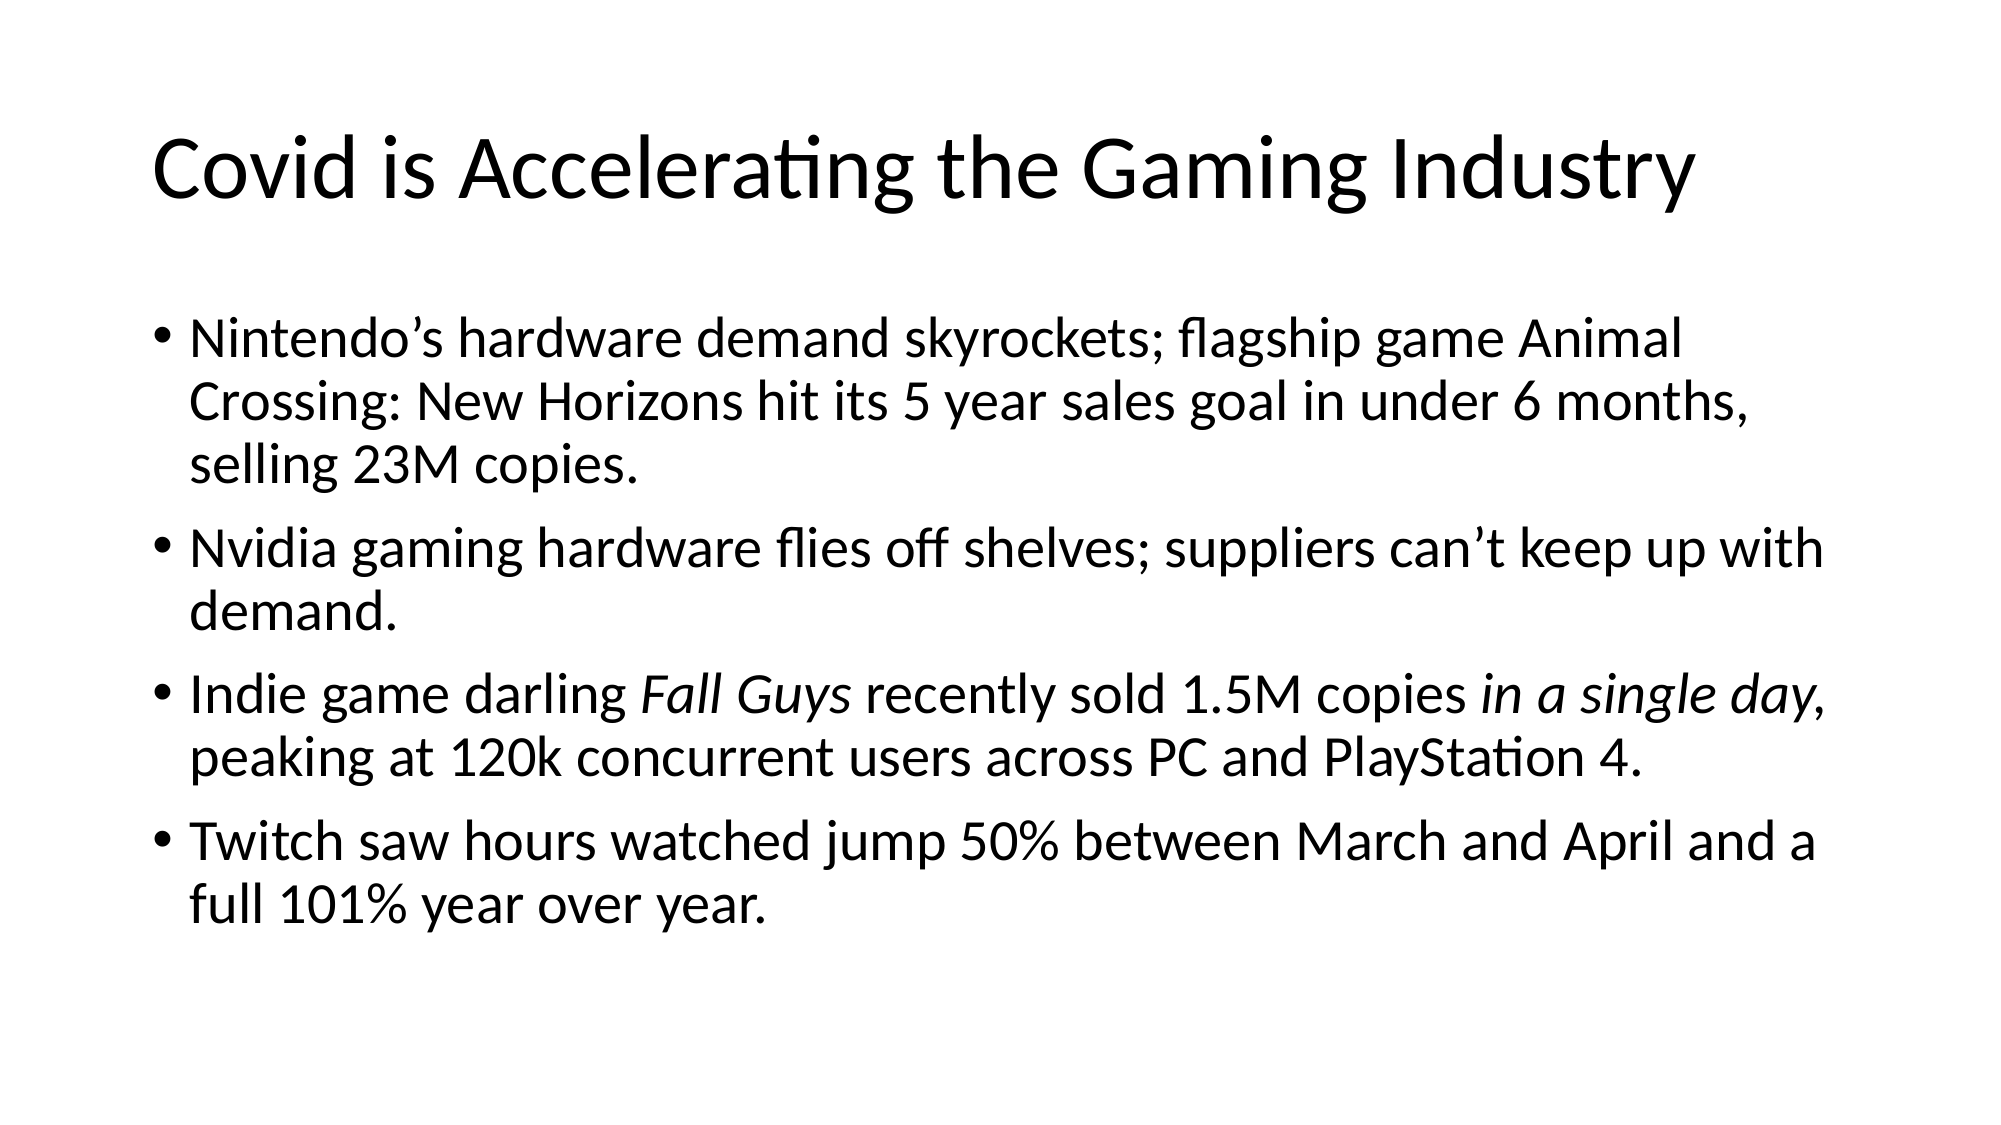

# Covid is Accelerating the Gaming Industry
Nintendo’s hardware demand skyrockets; flagship game Animal Crossing: New Horizons hit its 5 year sales goal in under 6 months, selling 23M copies.
Nvidia gaming hardware flies off shelves; suppliers can’t keep up with demand.
Indie game darling Fall Guys recently sold 1.5M copies in a single day, peaking at 120k concurrent users across PC and PlayStation 4.
Twitch saw hours watched jump 50% between March and April and a full 101% year over year.